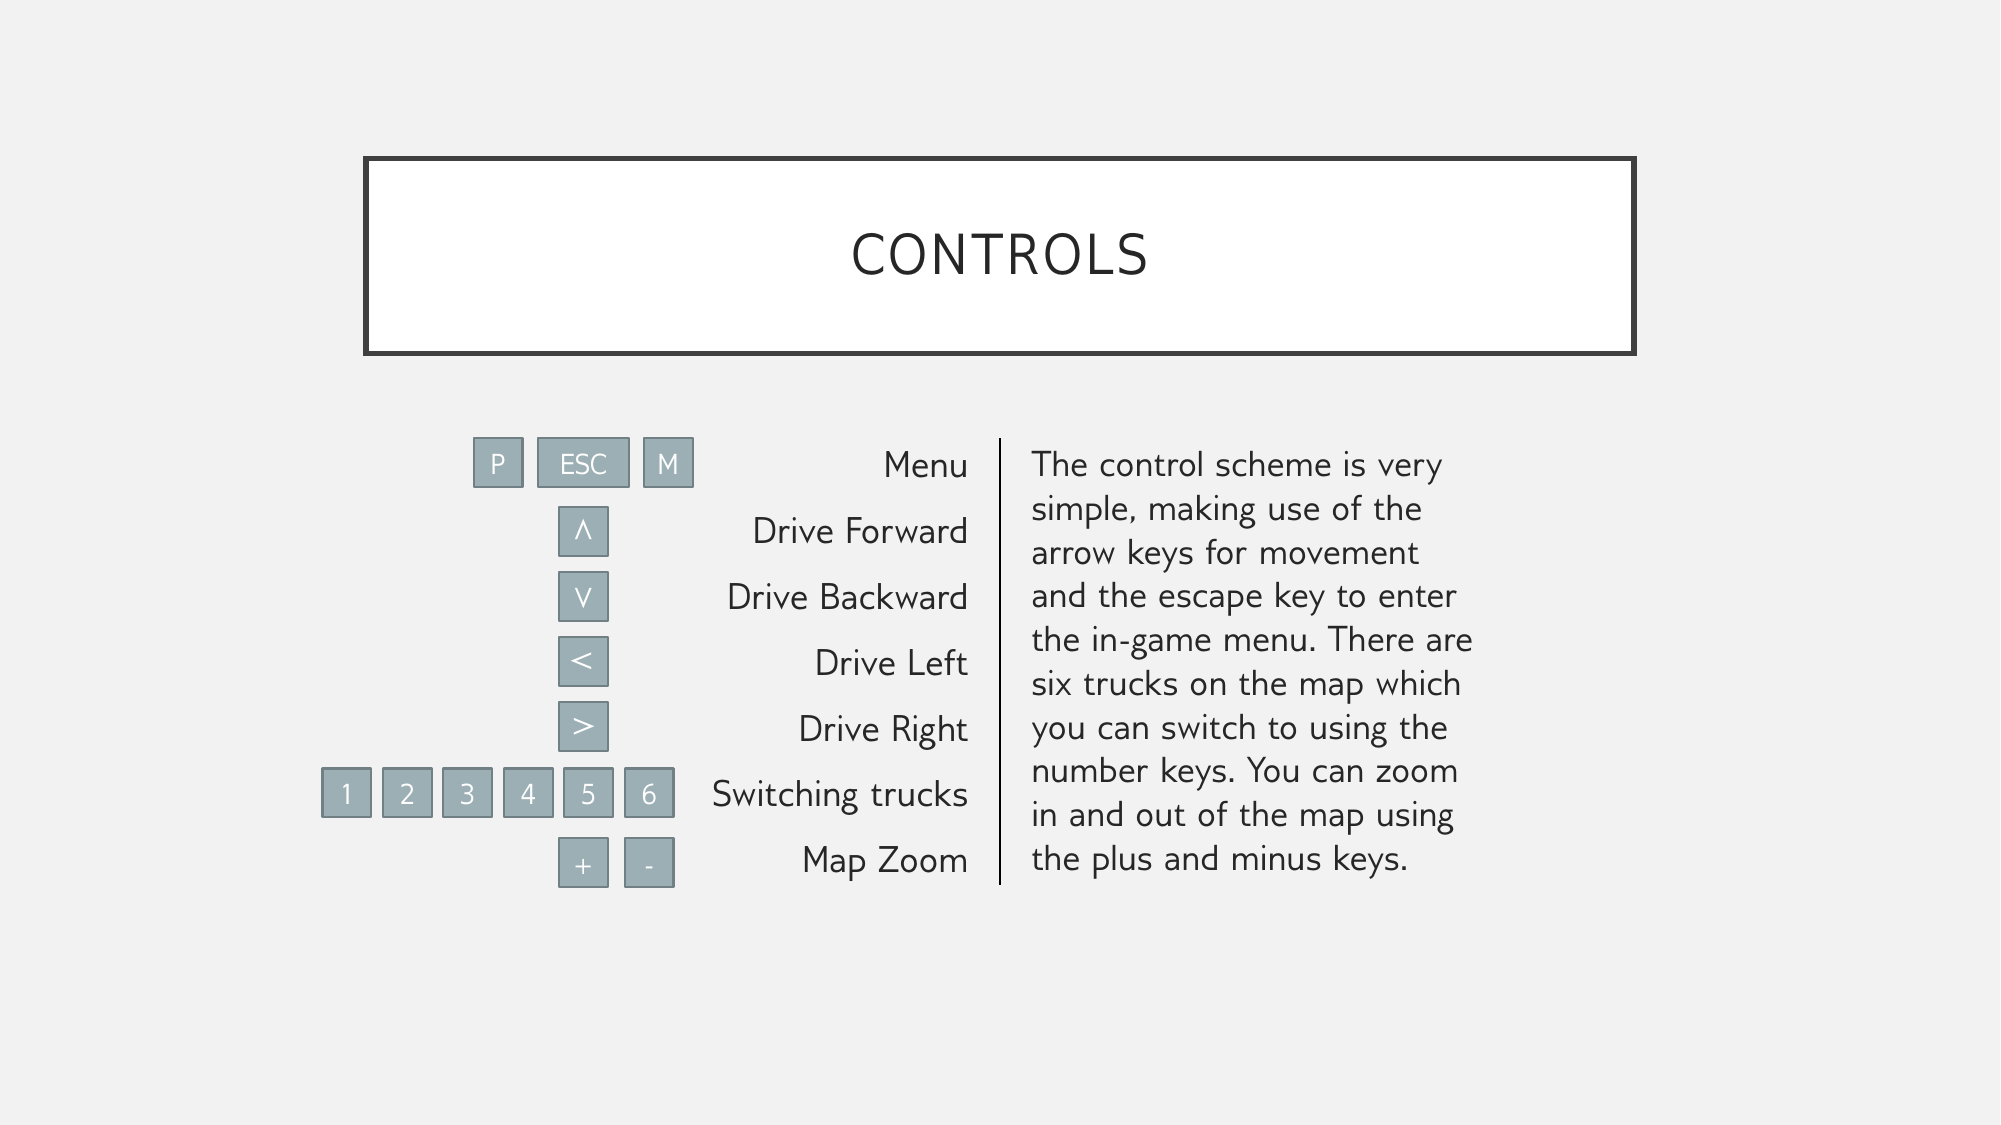

# Controls
Menu
Drive Forward
Drive Backward
Drive Left
Drive Right
Switching trucks
Map Zoom
The control scheme is very simple, making use of the arrow keys for movement and the escape key to enter the in-game menu. There are six trucks on the map which you can switch to using the number keys. You can zoom in and out of the map using the plus and minus keys.
ESC

M

P

V

V

V

V

1

2

3

4

5

6

+

-